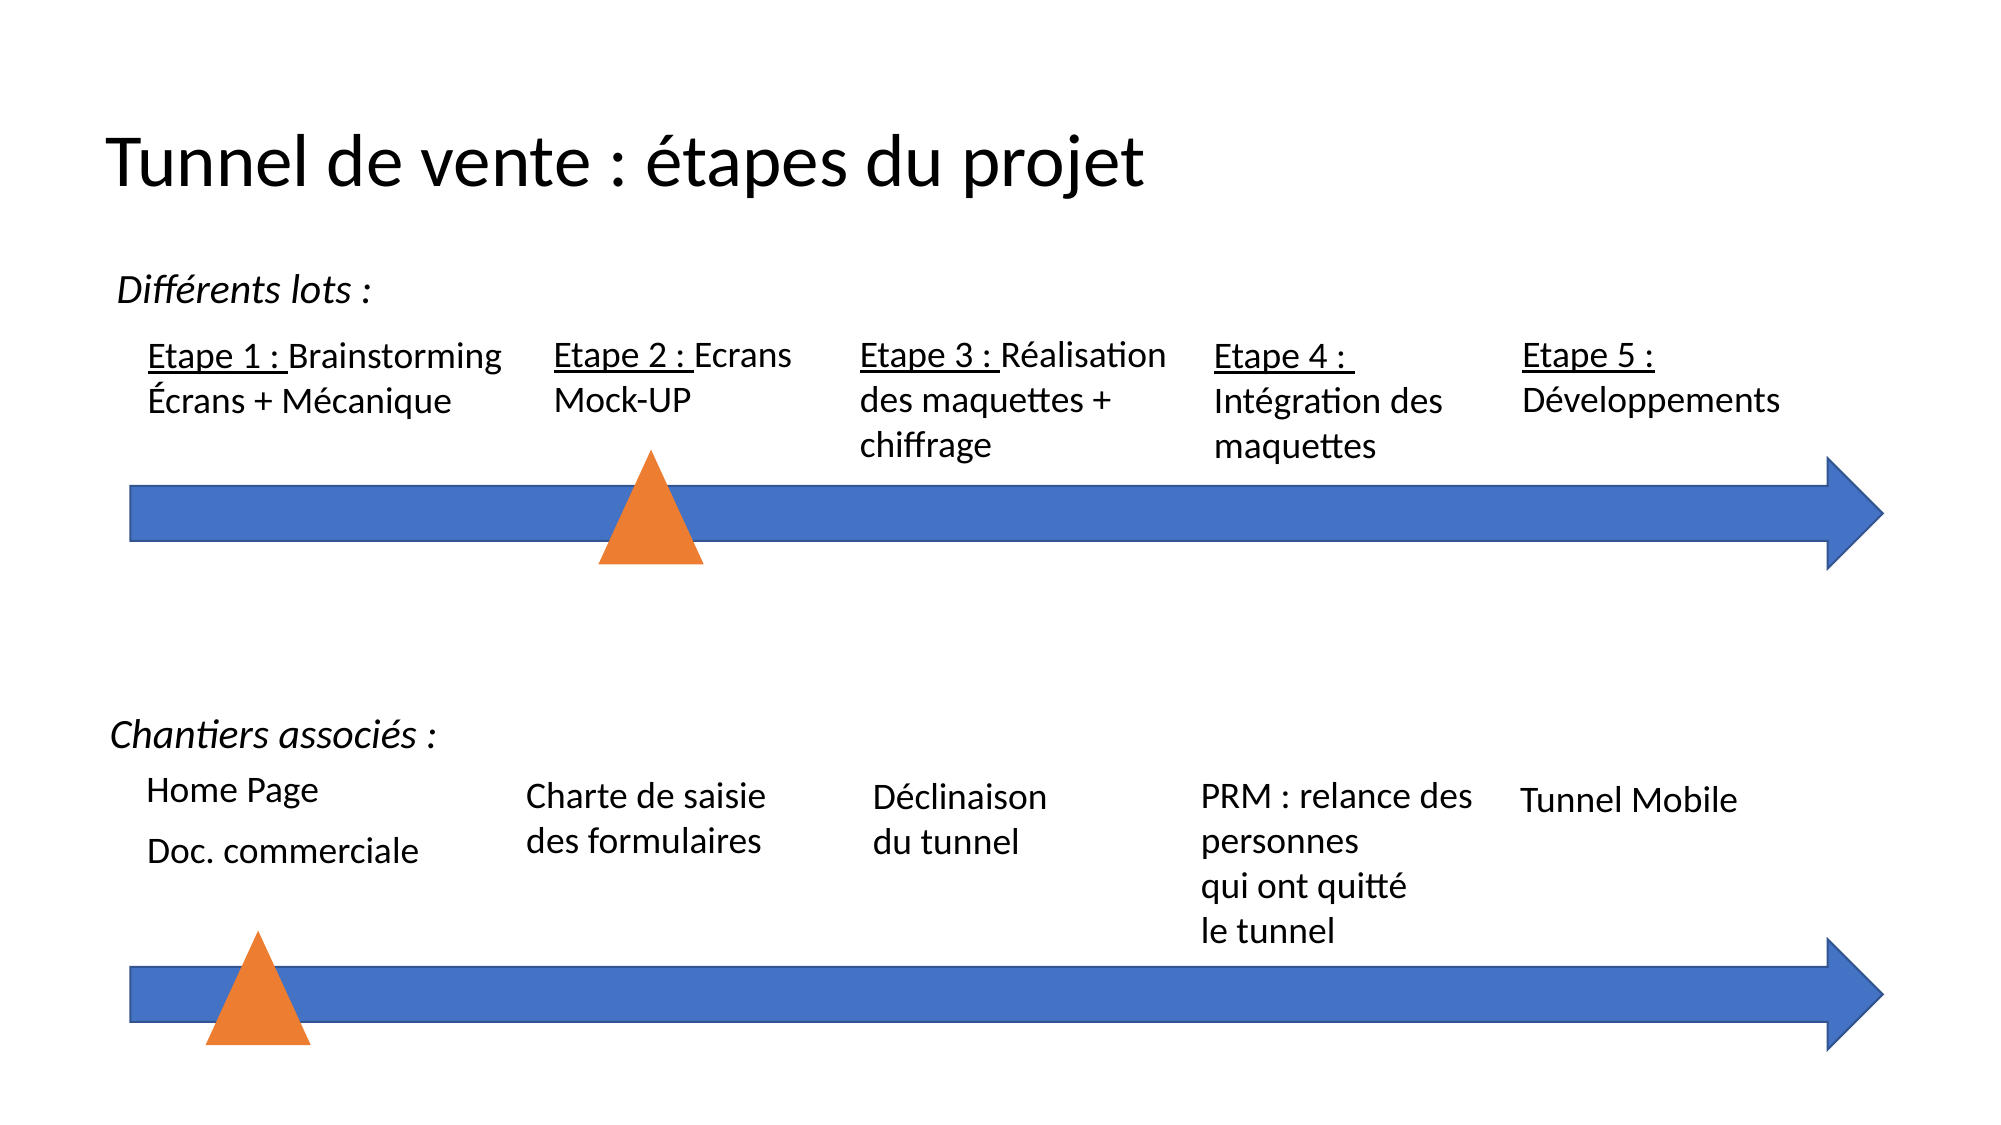

# Tunnel de vente : étapes du projet
Différents lots :
Etape 2 : Ecrans
Mock-UP
Etape 5 :
Développements
Etape 3 : Réalisation
des maquettes +
chiffrage
Etape 4 :
Intégration des
maquettes
Etape 1 : Brainstorming
Écrans + Mécanique

Chantiers associés :
Home Page
PRM : relance des
personnes
qui ont quitté
le tunnel
Charte de saisie
des formulaires
Déclinaison
du tunnel
Tunnel Mobile
Doc. commerciale